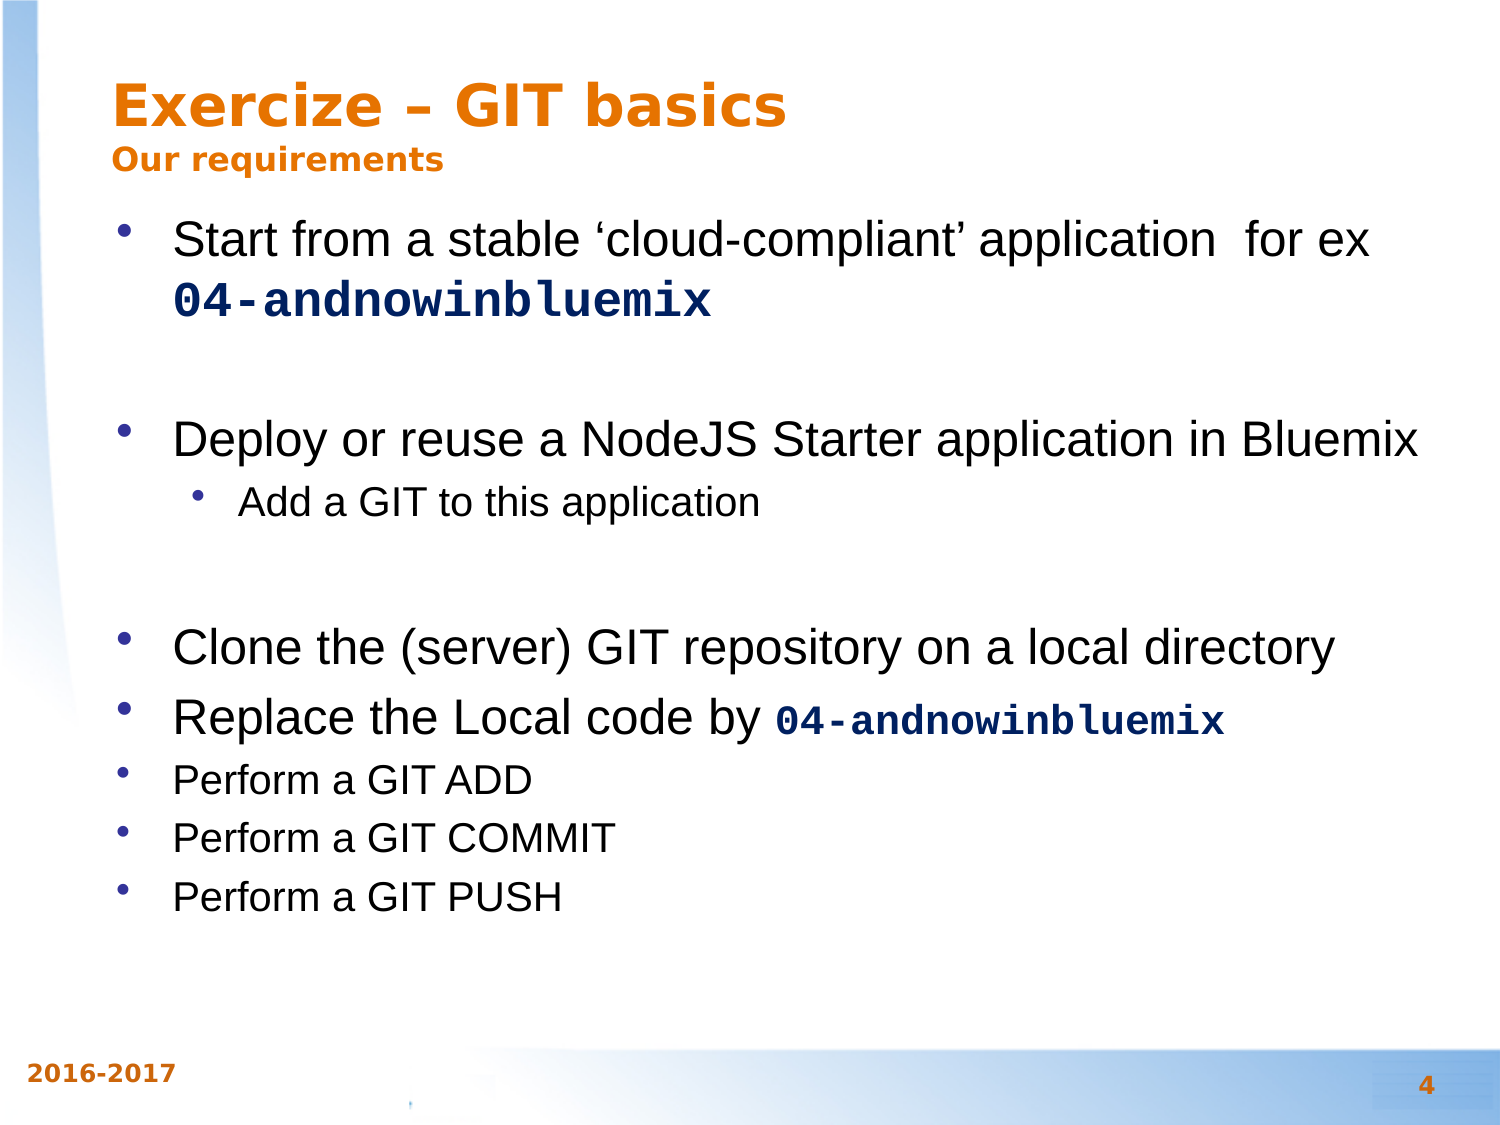

# Exercize – GIT basics Our requirements
Start from a stable ‘cloud-compliant’ application  for ex 04-andnowinbluemix

Deploy or reuse a NodeJS Starter application in Bluemix
Add a GIT to this application

Clone the (server) GIT repository on a local directory
Replace the Local code by 04-andnowinbluemix
Perform a GIT ADD
Perform a GIT COMMIT
Perform a GIT PUSH
4